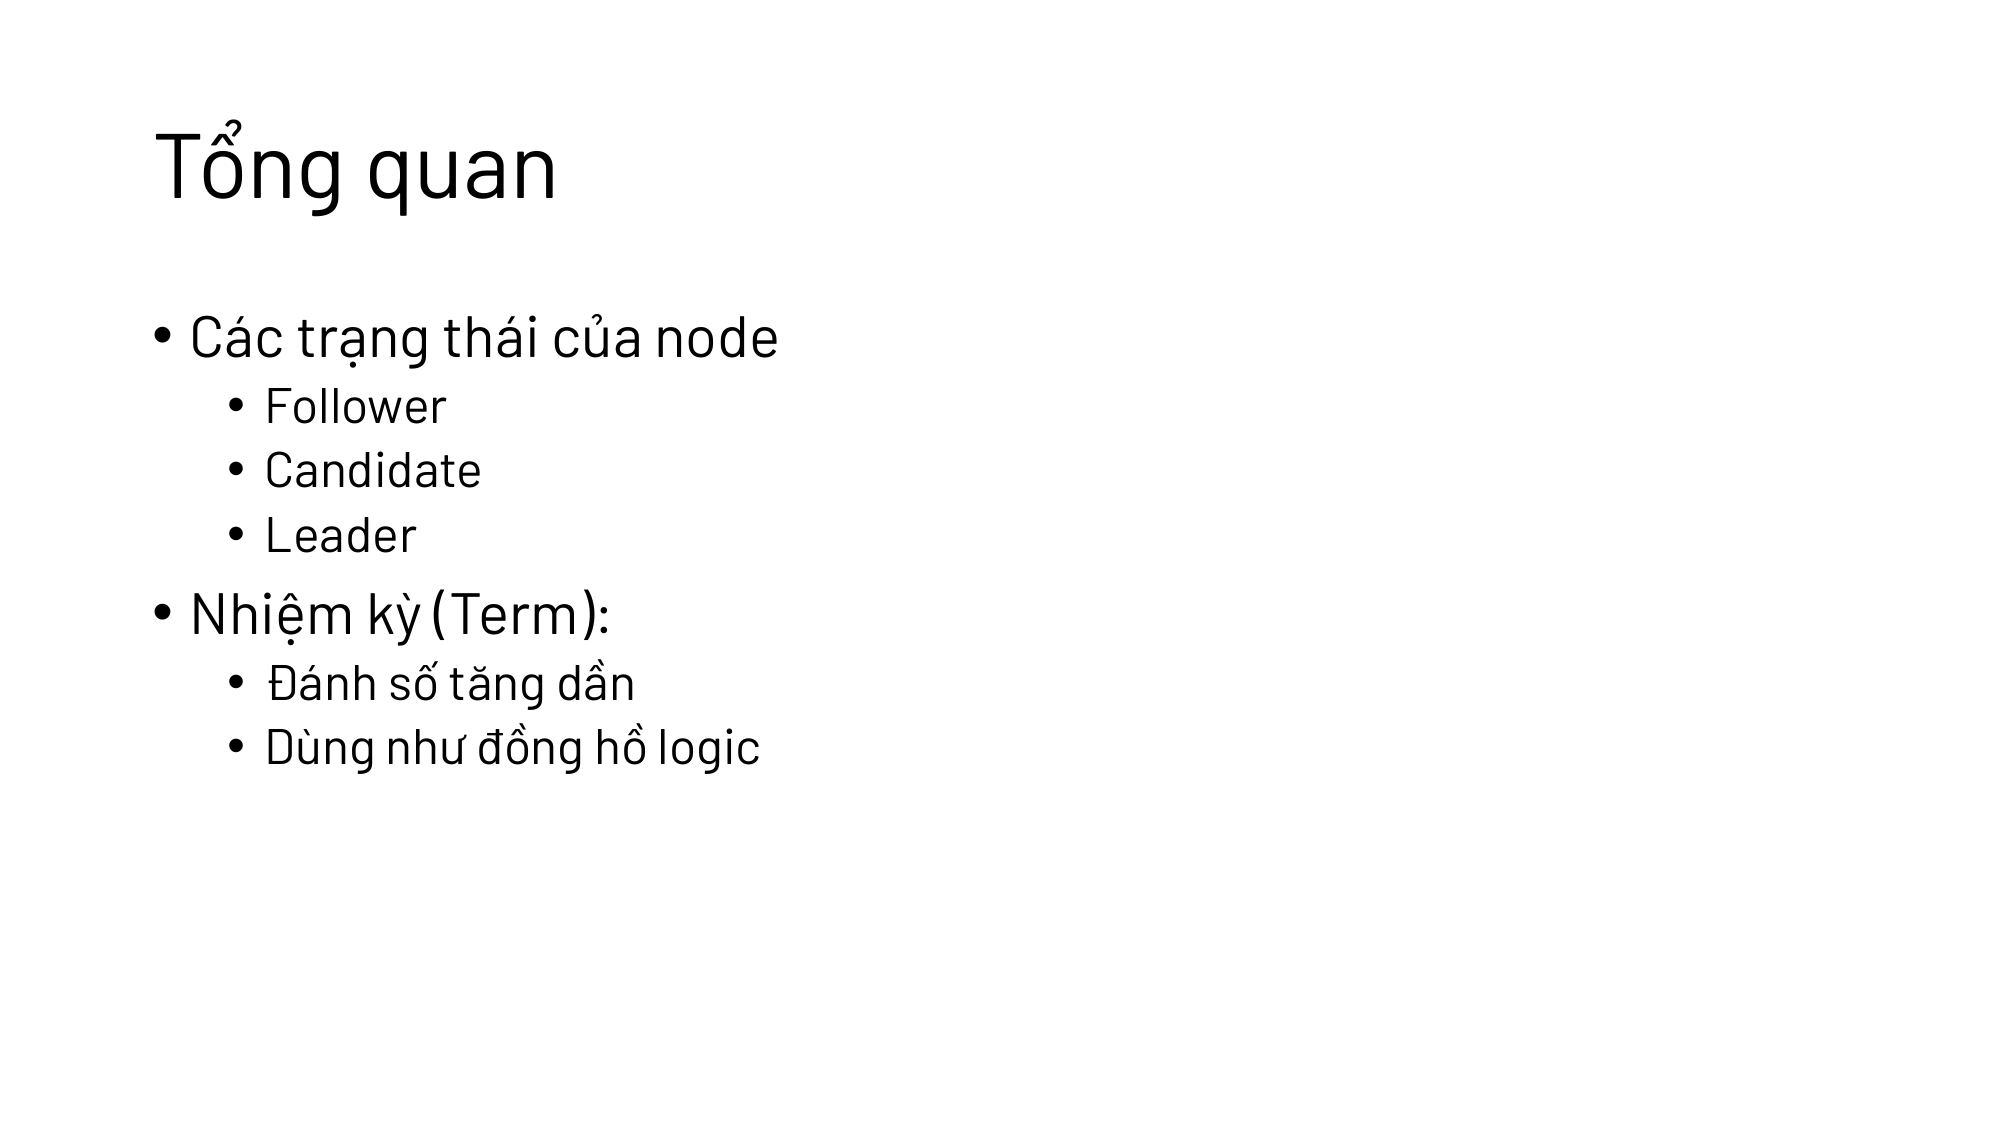

# Tổng quan
Các trạng thái của node
Follower
Candidate
Leader
Nhiệm kỳ (Term):
Đánh số tăng dần
Dùng như đồng hồ logic